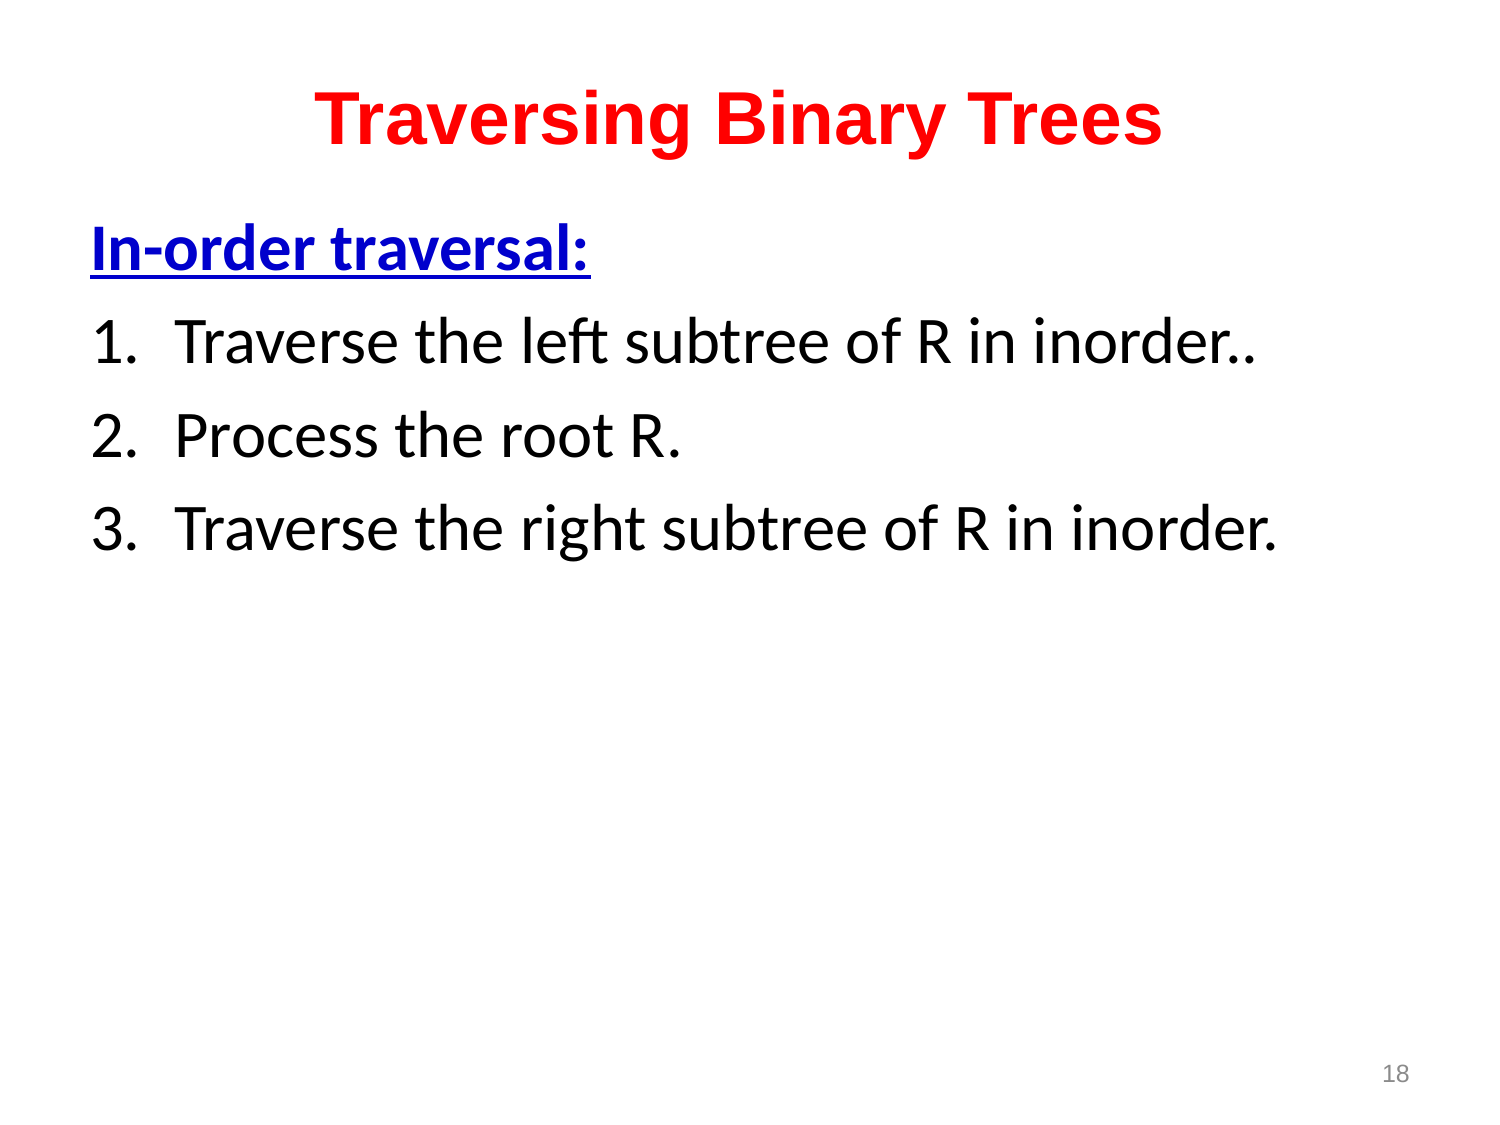

# Traversing Binary Trees
In-order traversal:
Traverse the left subtree of R in inorder..
Process the root R.
Traverse the right subtree of R in inorder.
18